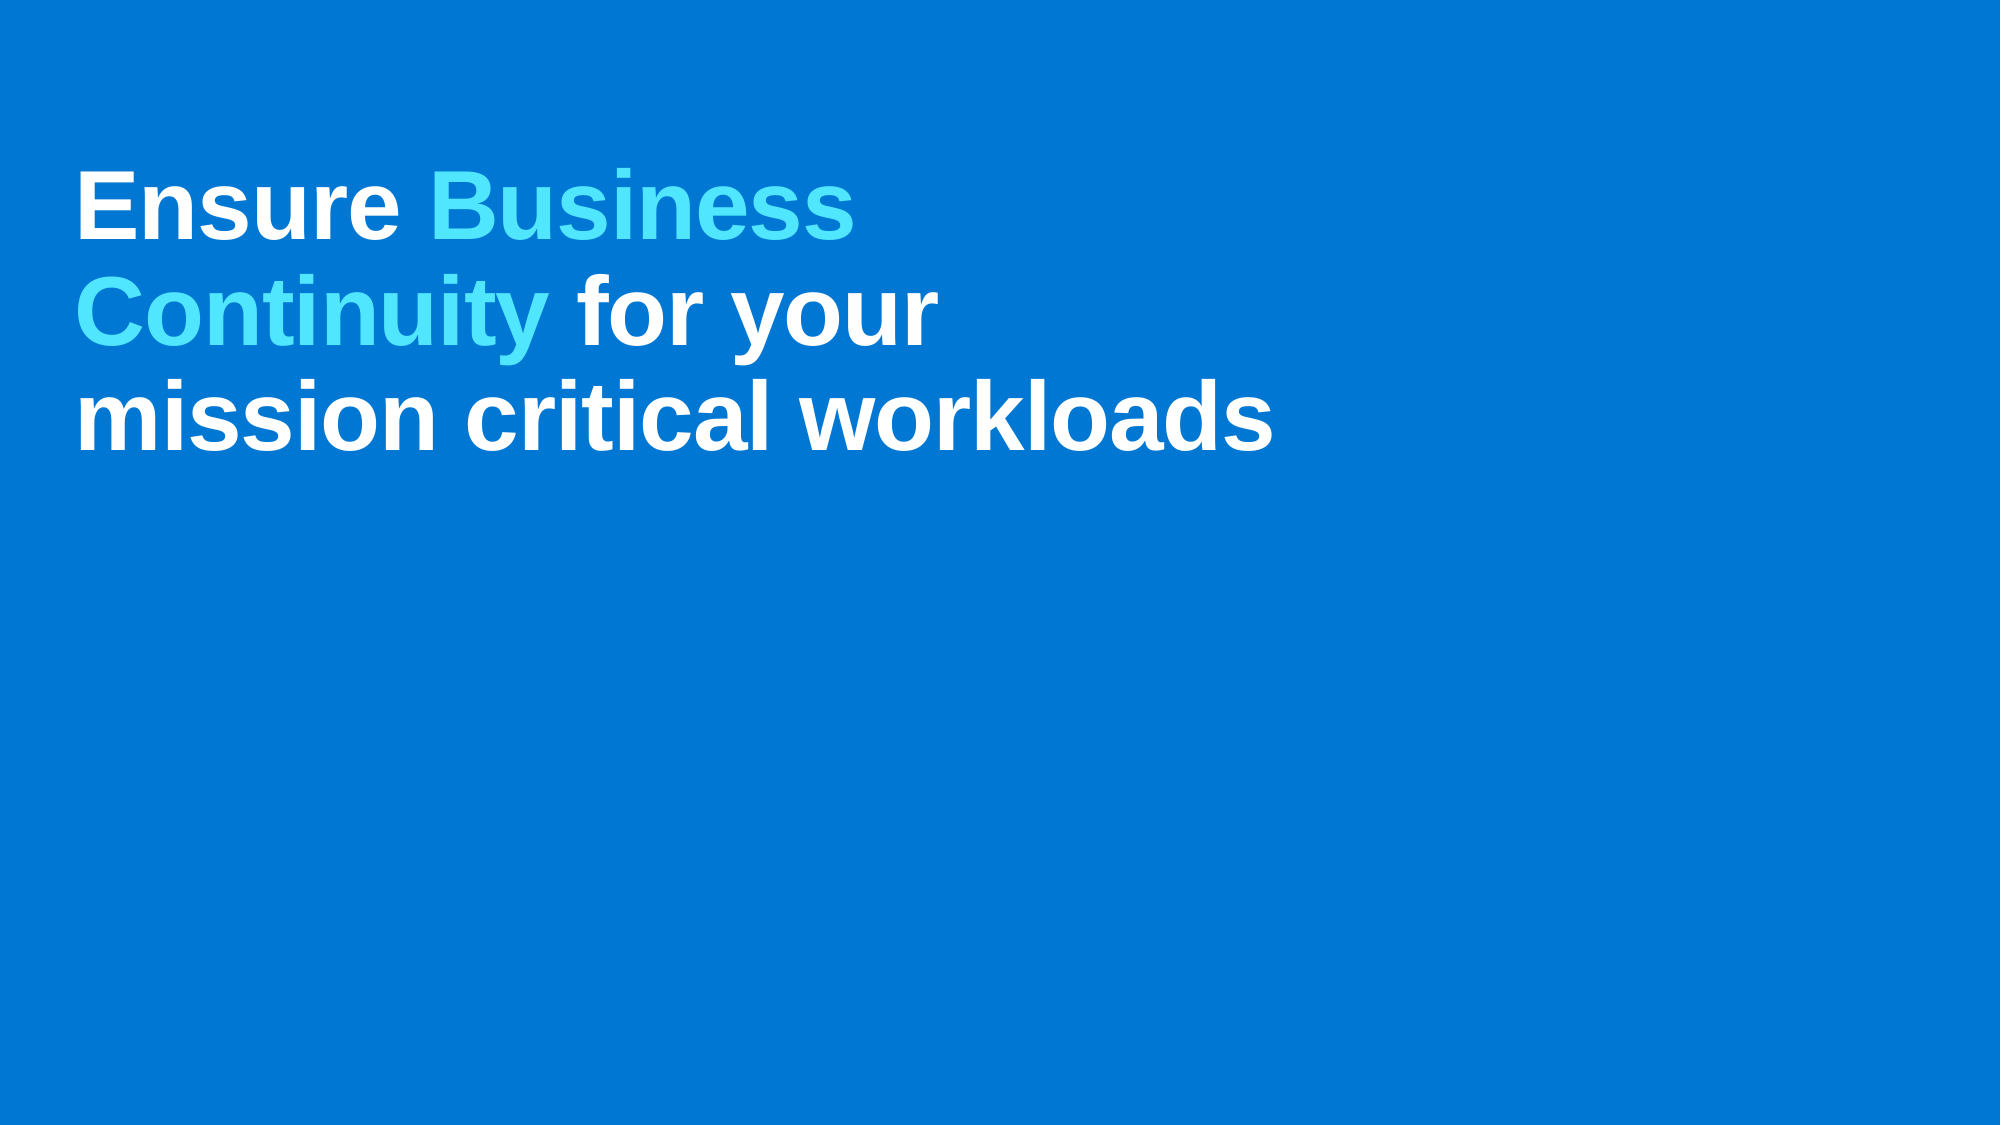

# Ensure Business Continuity for your mission critical workloads